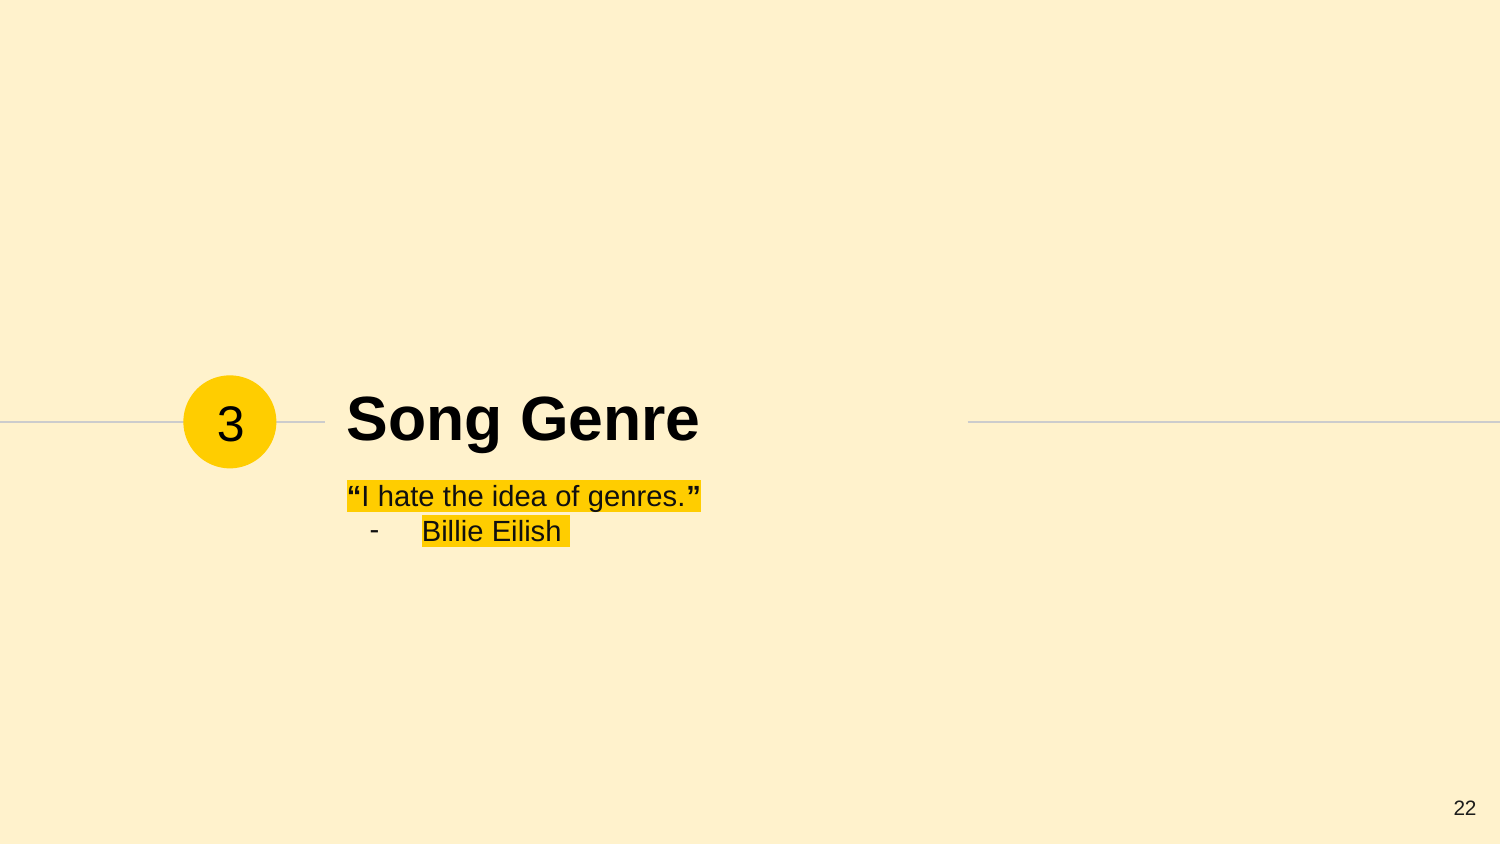

# Song Genre
3
“I hate the idea of genres.”
Billie Eilish
22